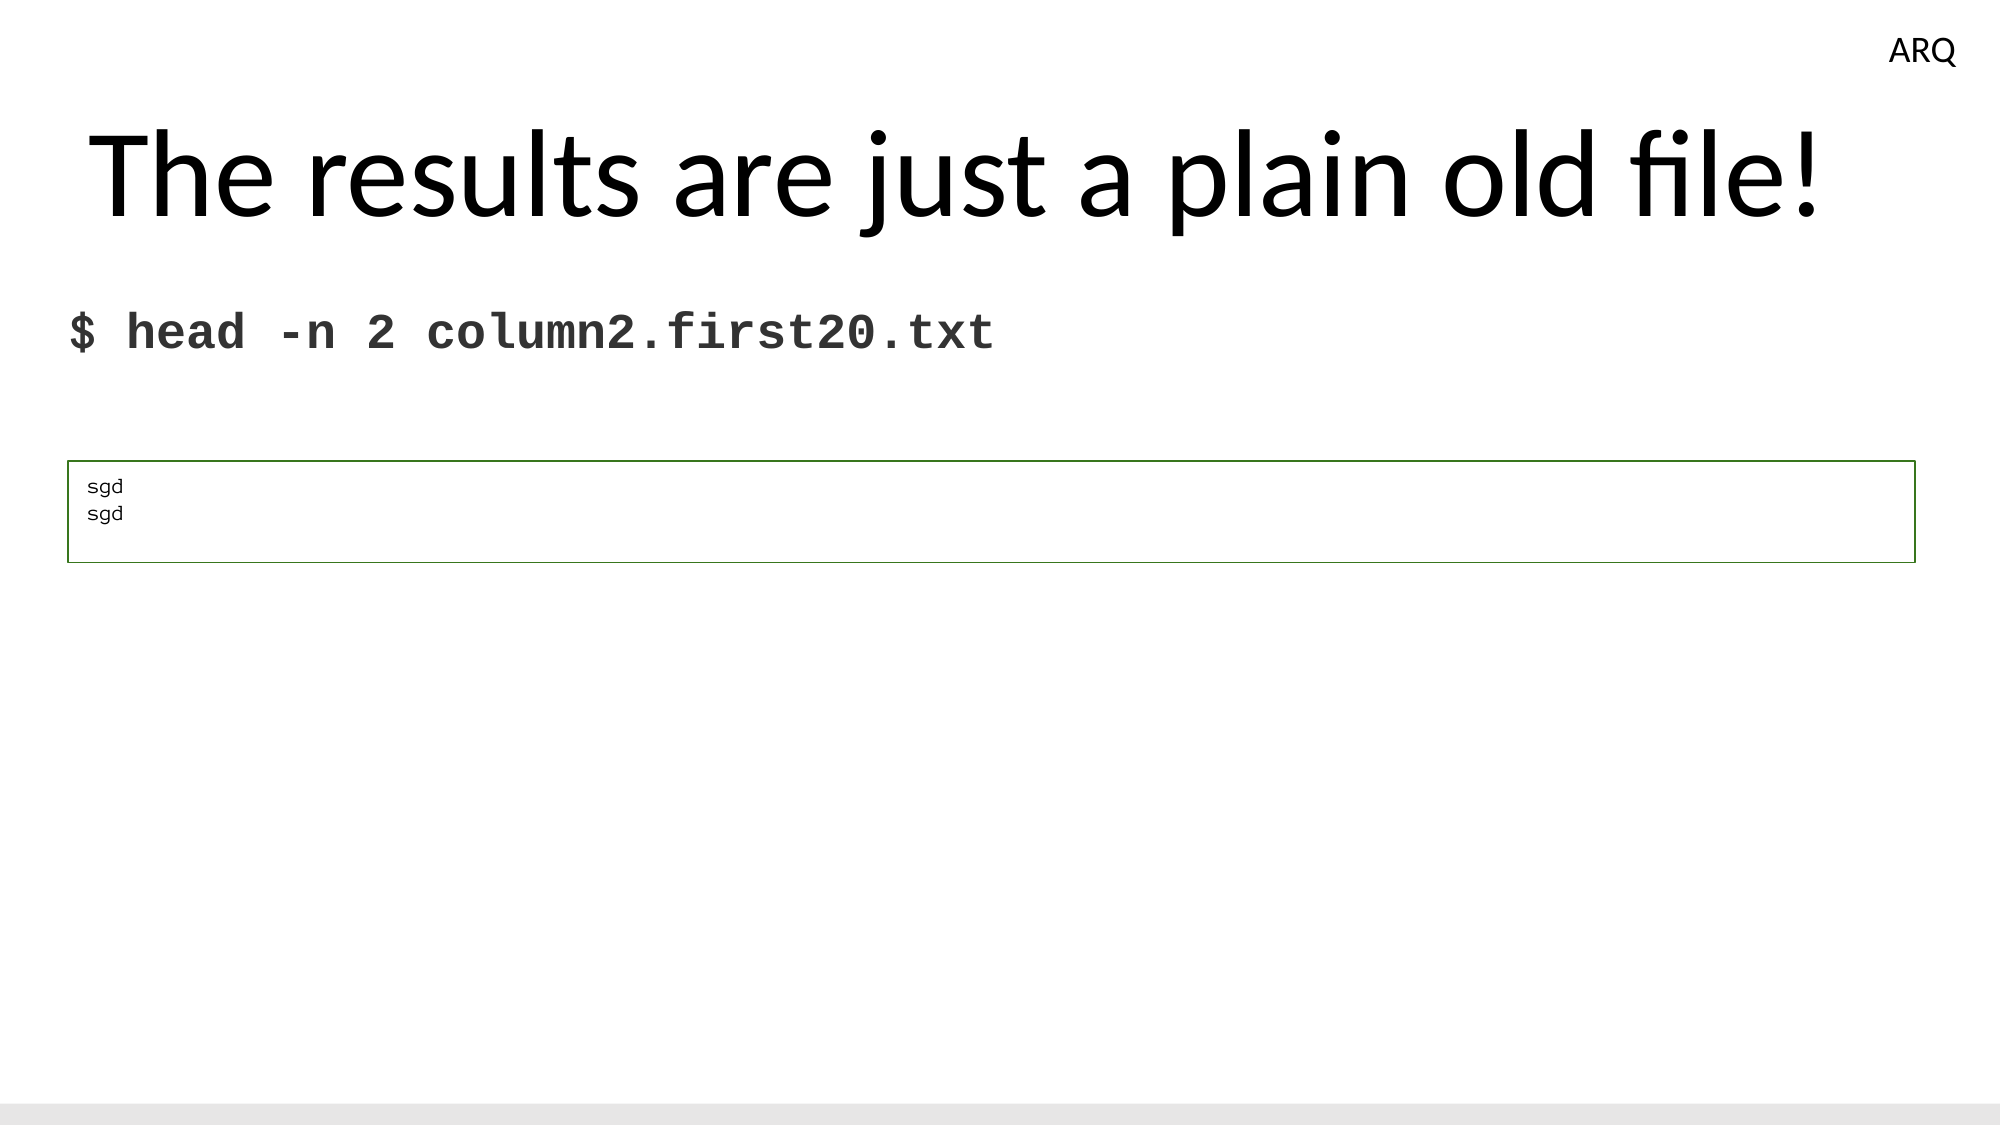

ARQ
# The results are just a plain old file!

$ head -n 2 column2.first20.txt
sgd
sgd